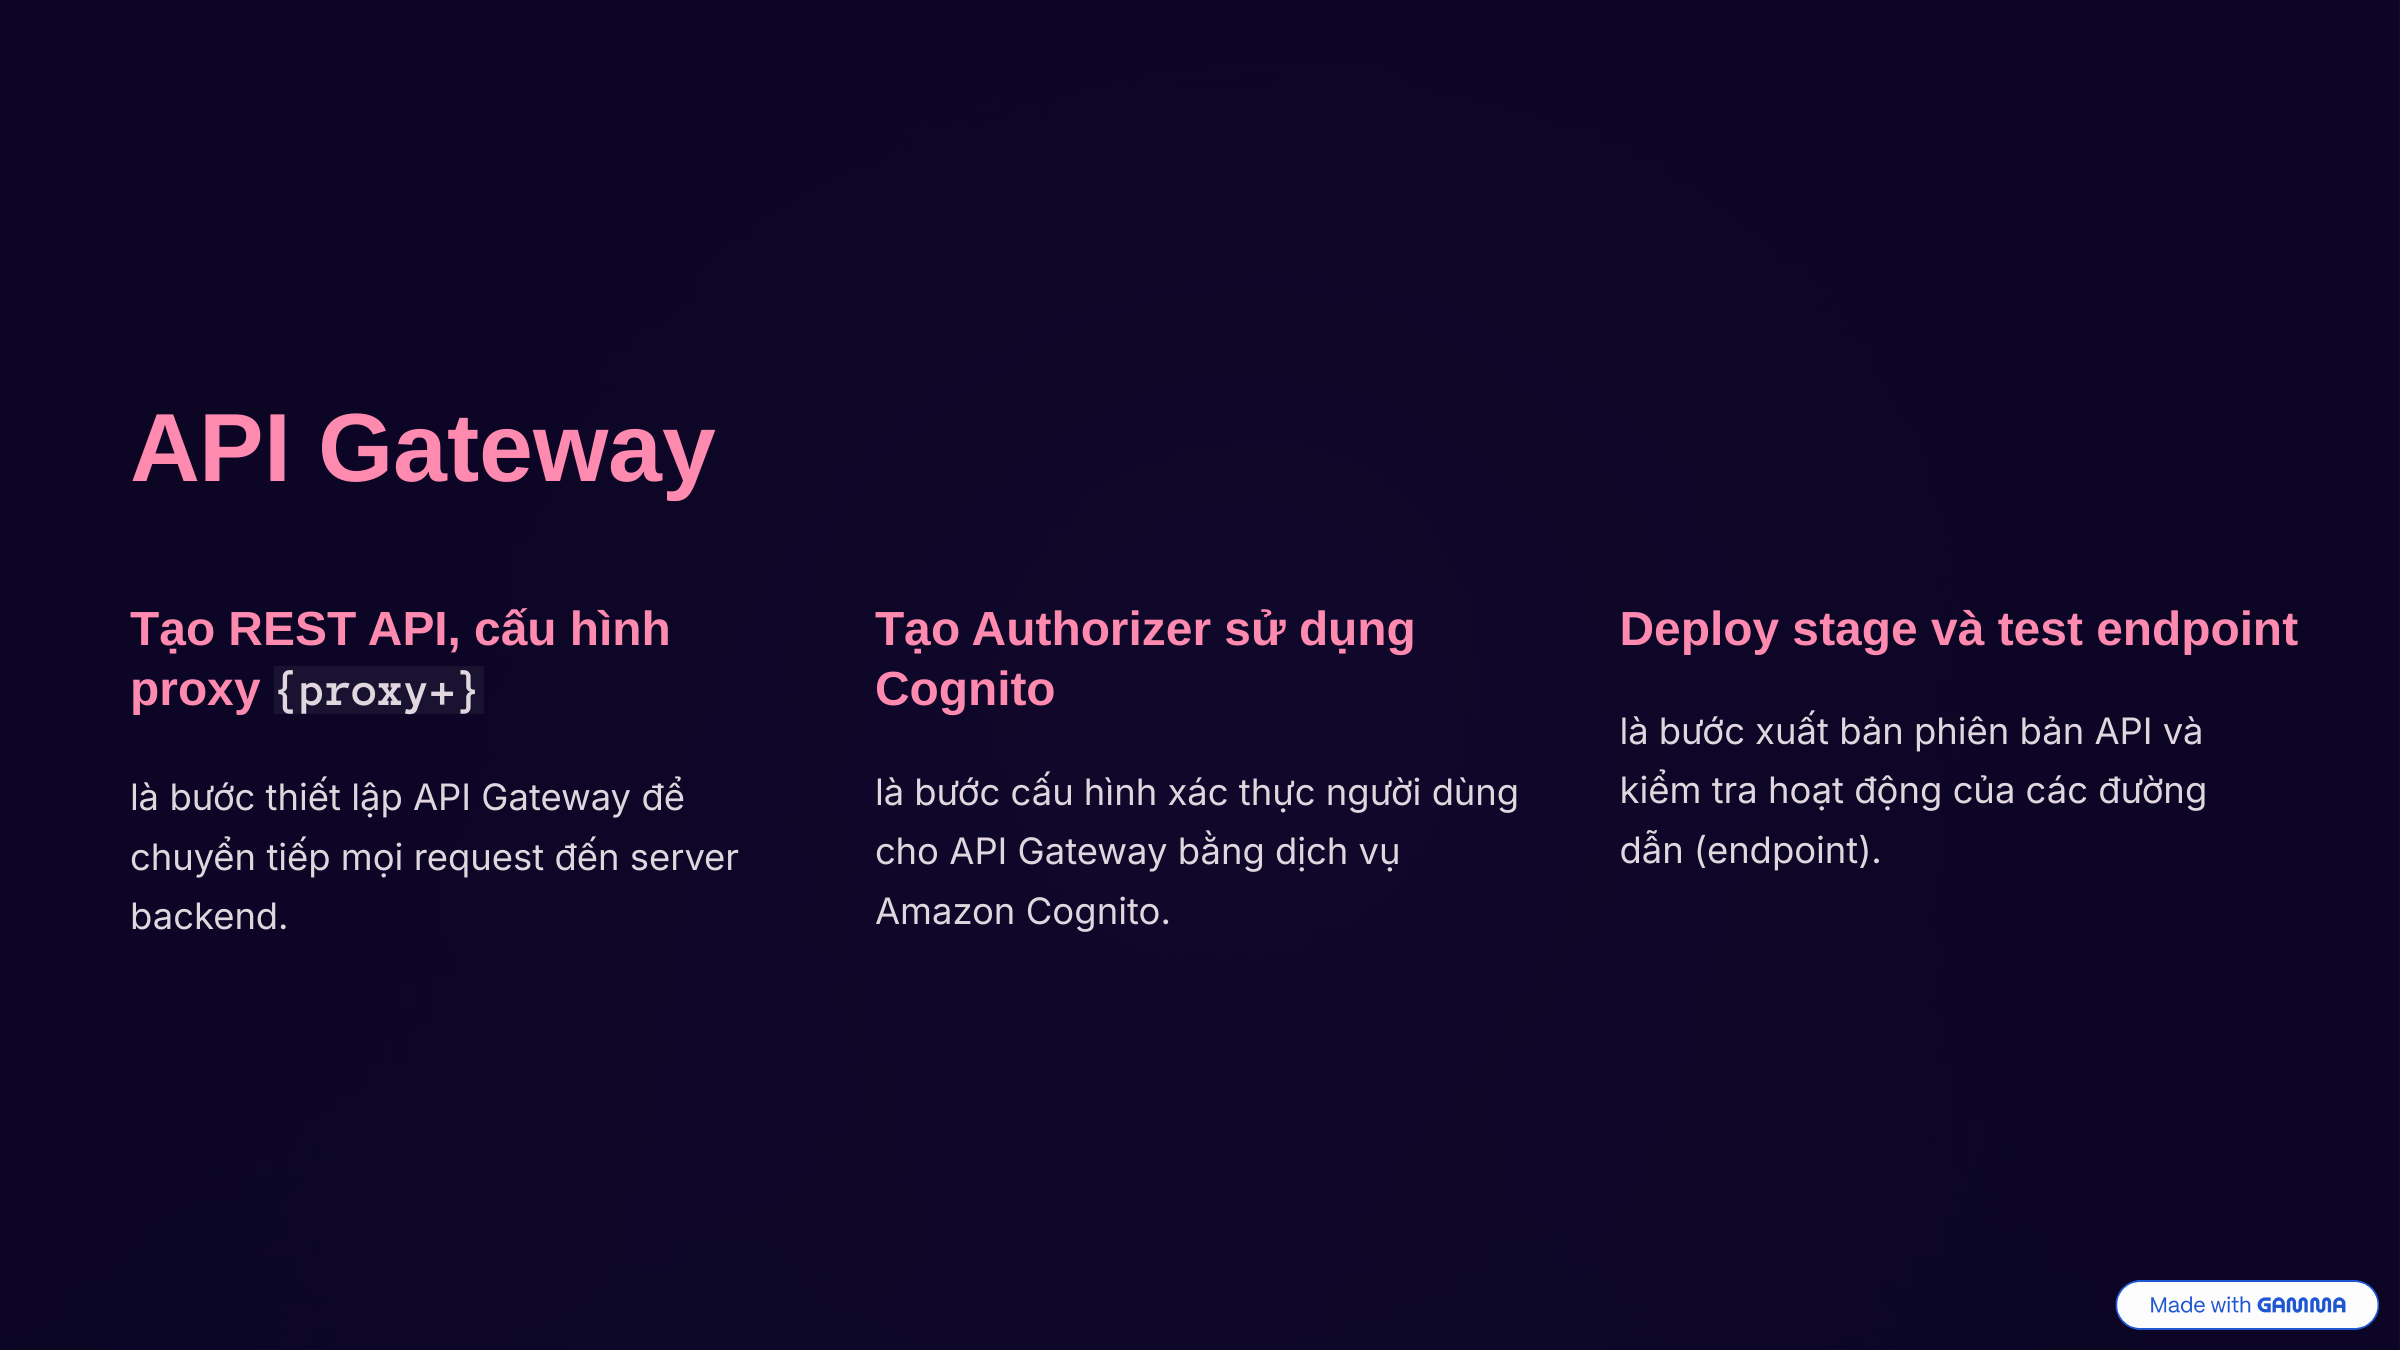

API Gateway
Tạo REST API, cấu hình proxy {proxy+}
Tạo Authorizer sử dụng Cognito
Deploy stage và test endpoint
là bước xuất bản phiên bản API và kiểm tra hoạt động của các đường dẫn (endpoint).
là bước cấu hình xác thực người dùng cho API Gateway bằng dịch vụ Amazon Cognito.
là bước thiết lập API Gateway để chuyển tiếp mọi request đến server backend.